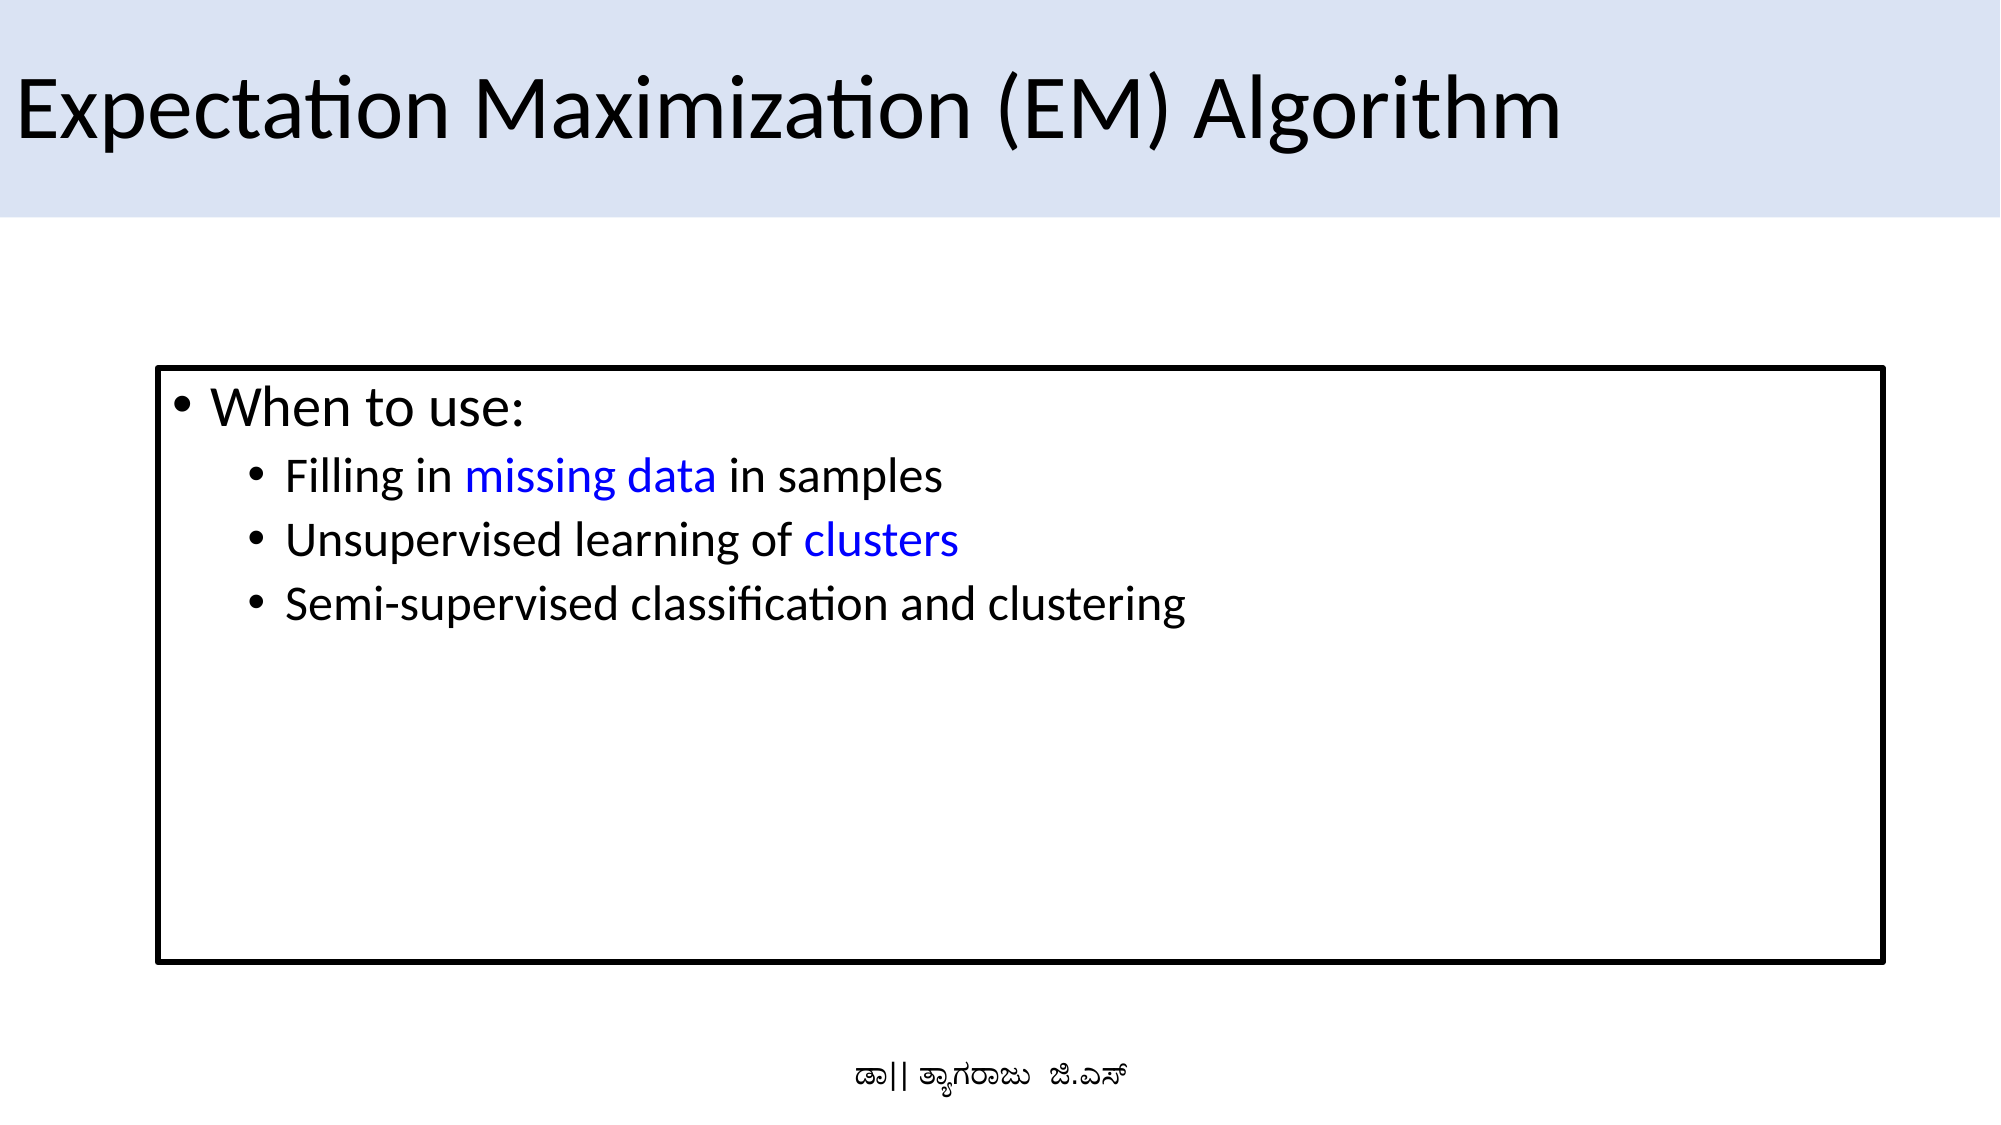

# Expectation Maximization (EM) Algorithm
When to use:
Filling in missing data in samples
Unsupervised learning of clusters
Semi-supervised classification and clustering
ಡಾ|| ತ್ಯಾಗರಾಜು  ಜಿ.ಎಸ್